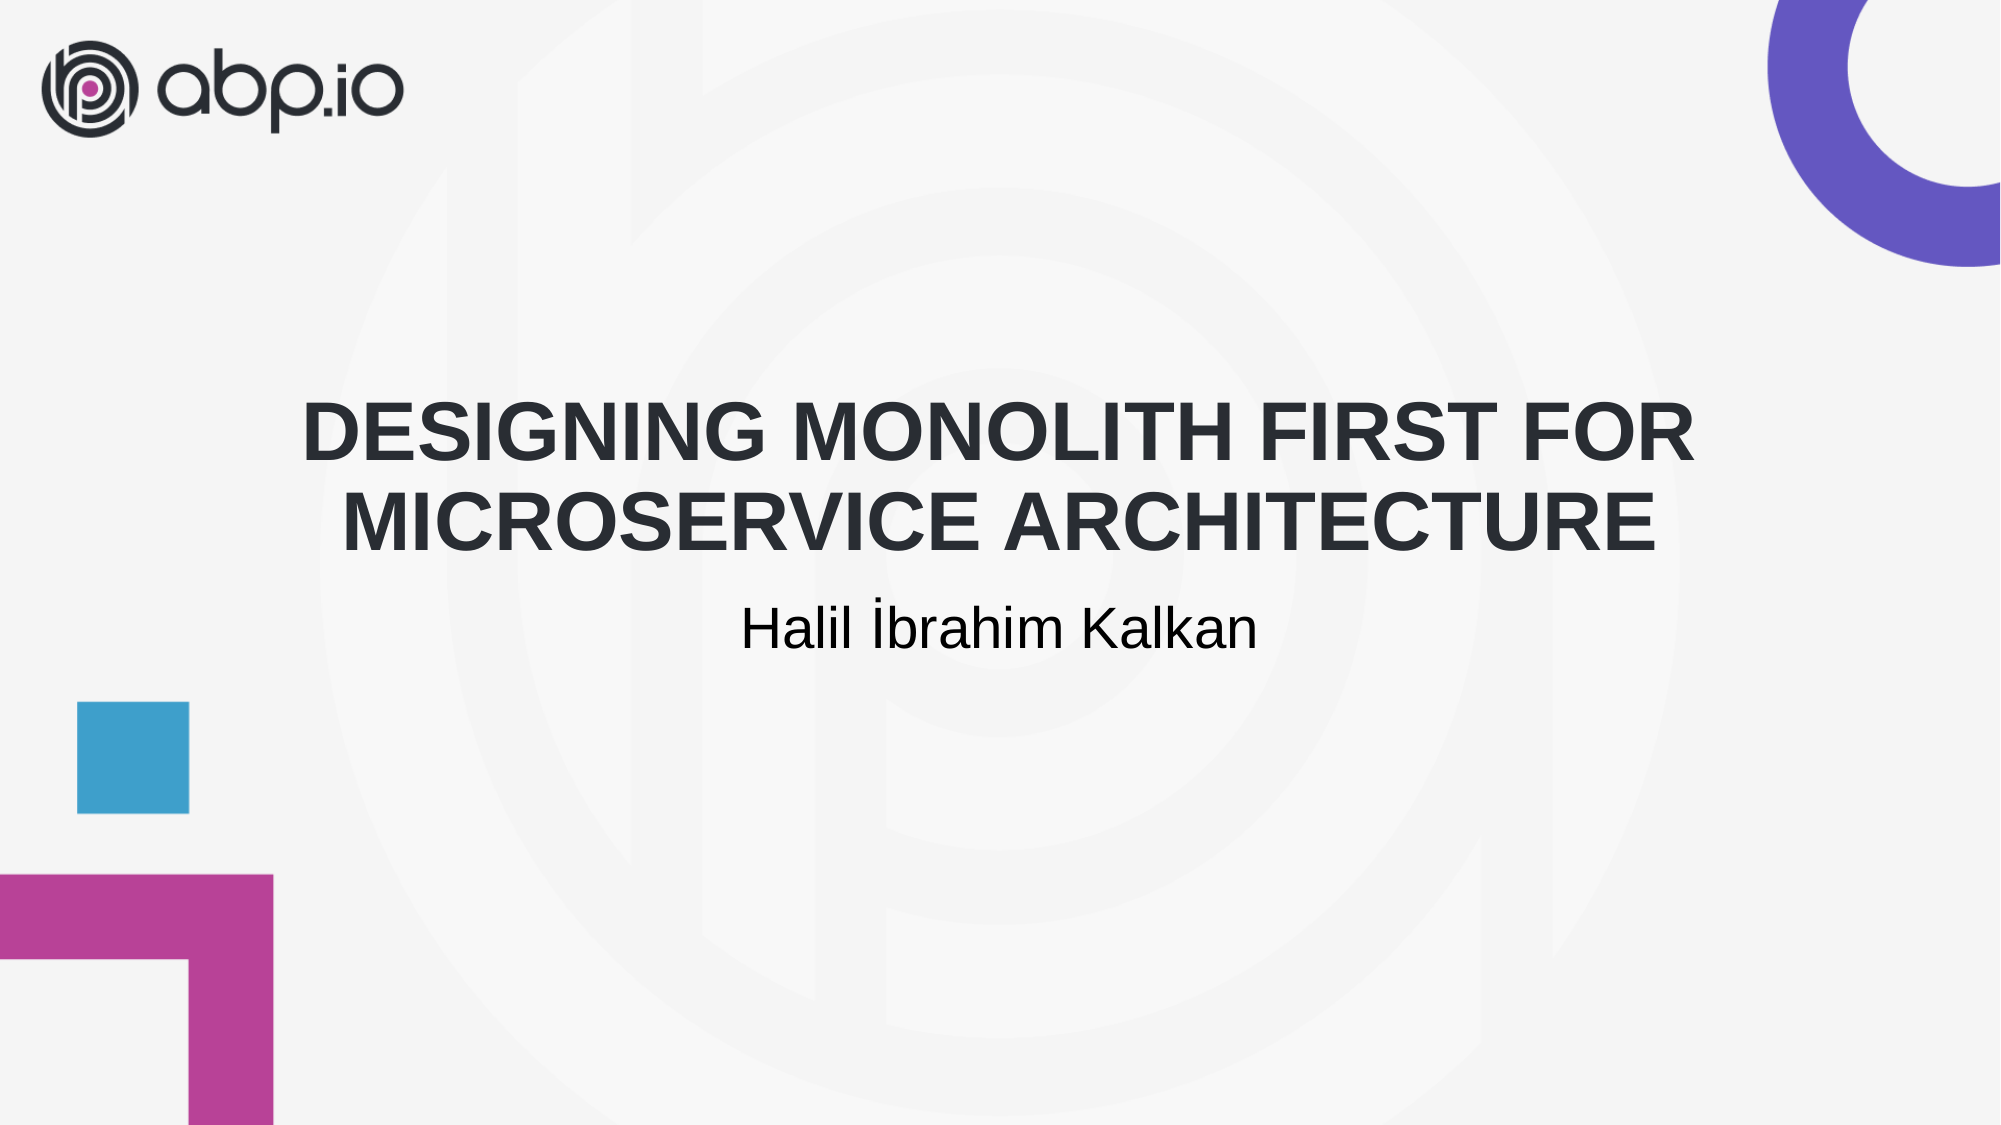

# DESIGNING MONOLITH FIRST FOR MICROSERVICE ARCHITECTURE
Halil İbrahim Kalkan